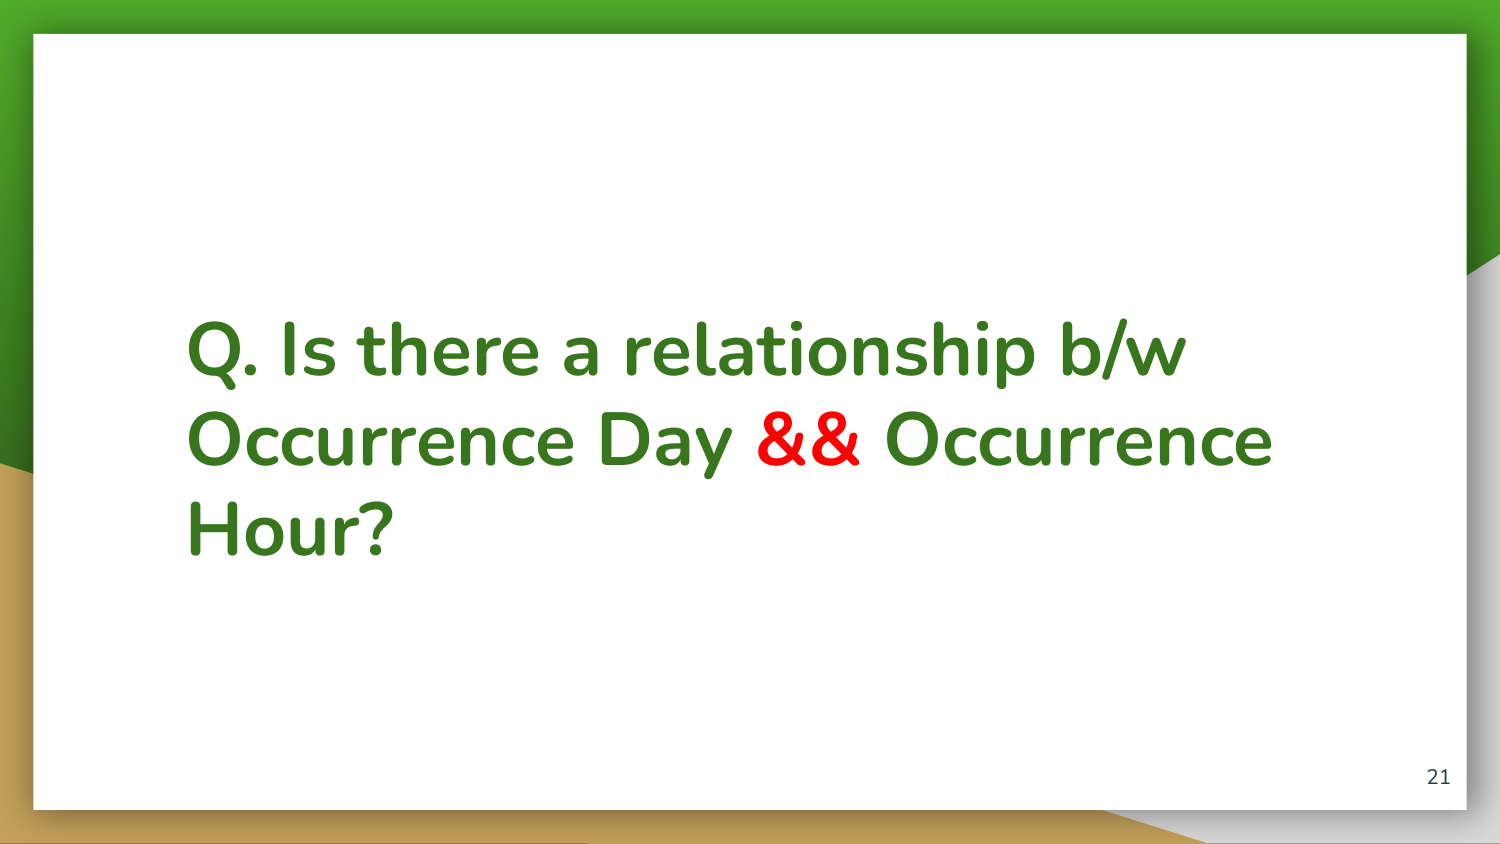

Q. Is there a relationship b/w Occurrence Day && Occurrence Hour?
21